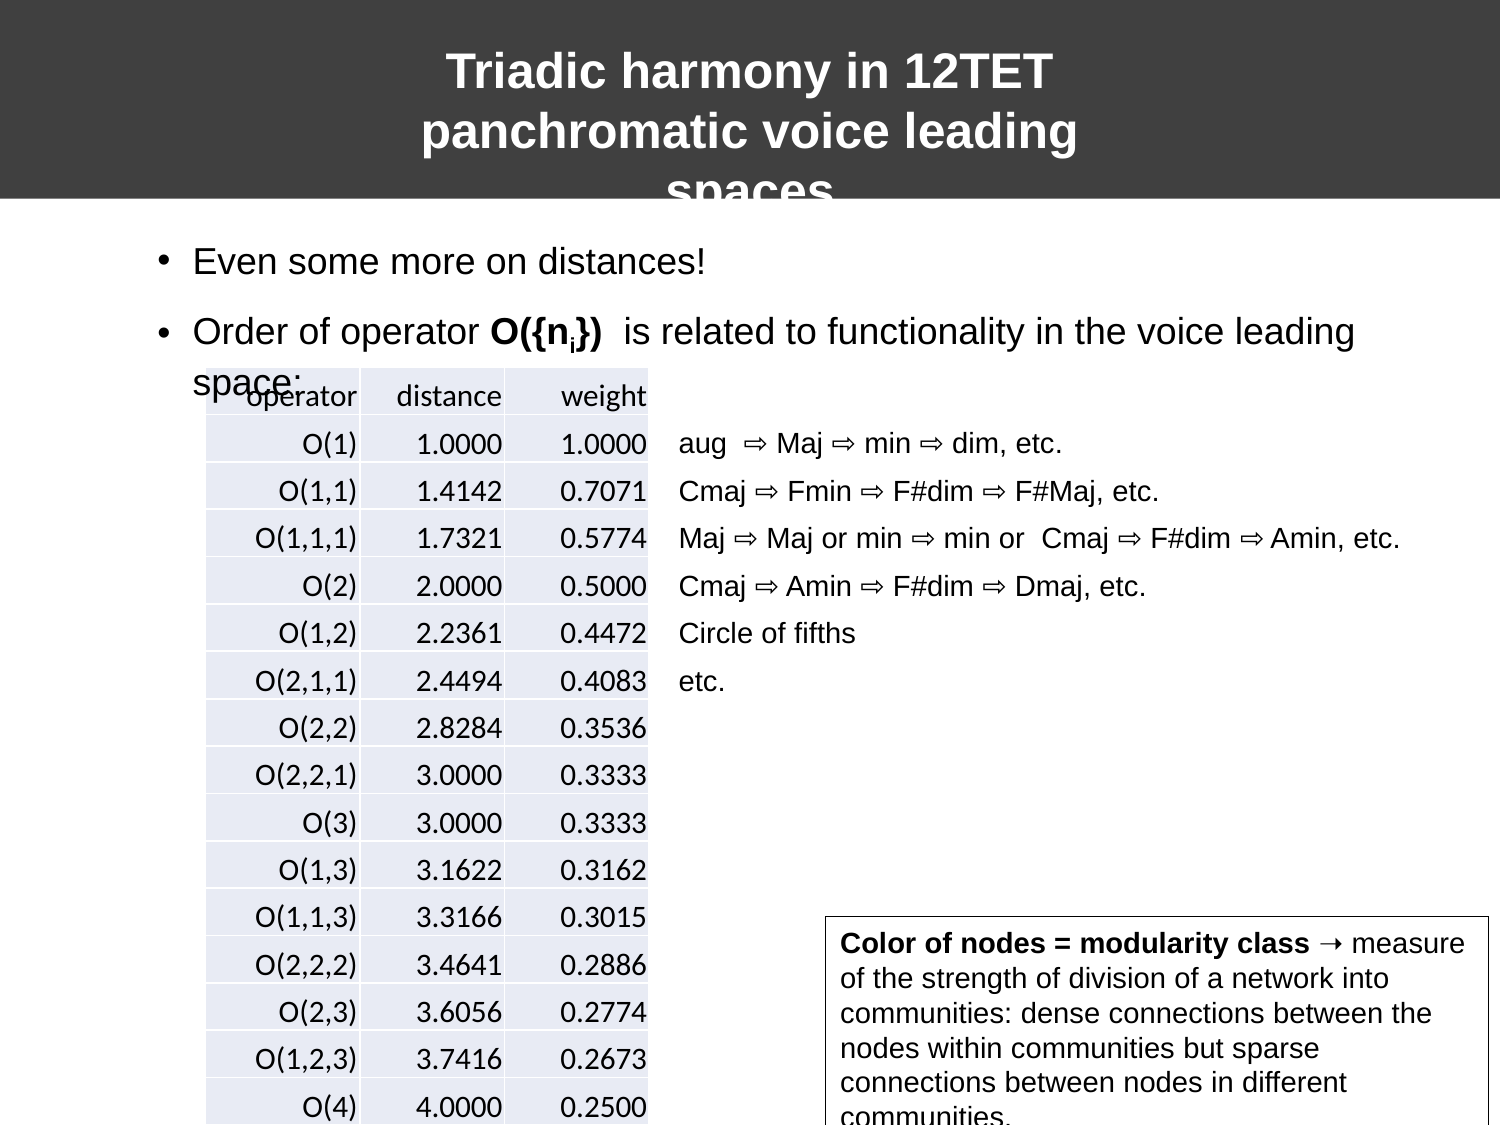

Triadic harmony in 12TET
panchromatic voice leading spaces
Even some more on distances!
Order of operator O({ni})  is related to functionality in the voice leading space:
| operator | distance | weight |
| --- | --- | --- |
| O(1) | 1.0000 | 1.0000 |
| O(1,1) | 1.4142 | 0.7071 |
| O(1,1,1) | 1.7321 | 0.5774 |
| O(2) | 2.0000 | 0.5000 |
| O(1,2) | 2.2361 | 0.4472 |
| O(2,1,1) | 2.4494 | 0.4083 |
| O(2,2) | 2.8284 | 0.3536 |
| O(2,2,1) | 3.0000 | 0.3333 |
| O(3) | 3.0000 | 0.3333 |
| O(1,3) | 3.1622 | 0.3162 |
| O(1,1,3) | 3.3166 | 0.3015 |
| O(2,2,2) | 3.4641 | 0.2886 |
| O(2,3) | 3.6056 | 0.2774 |
| O(1,2,3) | 3.7416 | 0.2673 |
| O(4) | 4.0000 | 0.2500 |
aug  ⇨ Maj ⇨ min ⇨ dim, etc.
Cmaj ⇨ Fmin ⇨ F#dim ⇨ F#Maj, etc.
Maj ⇨ Maj or min ⇨ min or  Cmaj ⇨ F#dim ⇨ Amin, etc.
Cmaj ⇨ Amin ⇨ F#dim ⇨ Dmaj, etc.
Circle of fifths
etc.
Color of nodes = modularity class ➝ measure of the strength of division of a network into communities: dense connections between the nodes within communities but sparse connections between nodes in different communities.